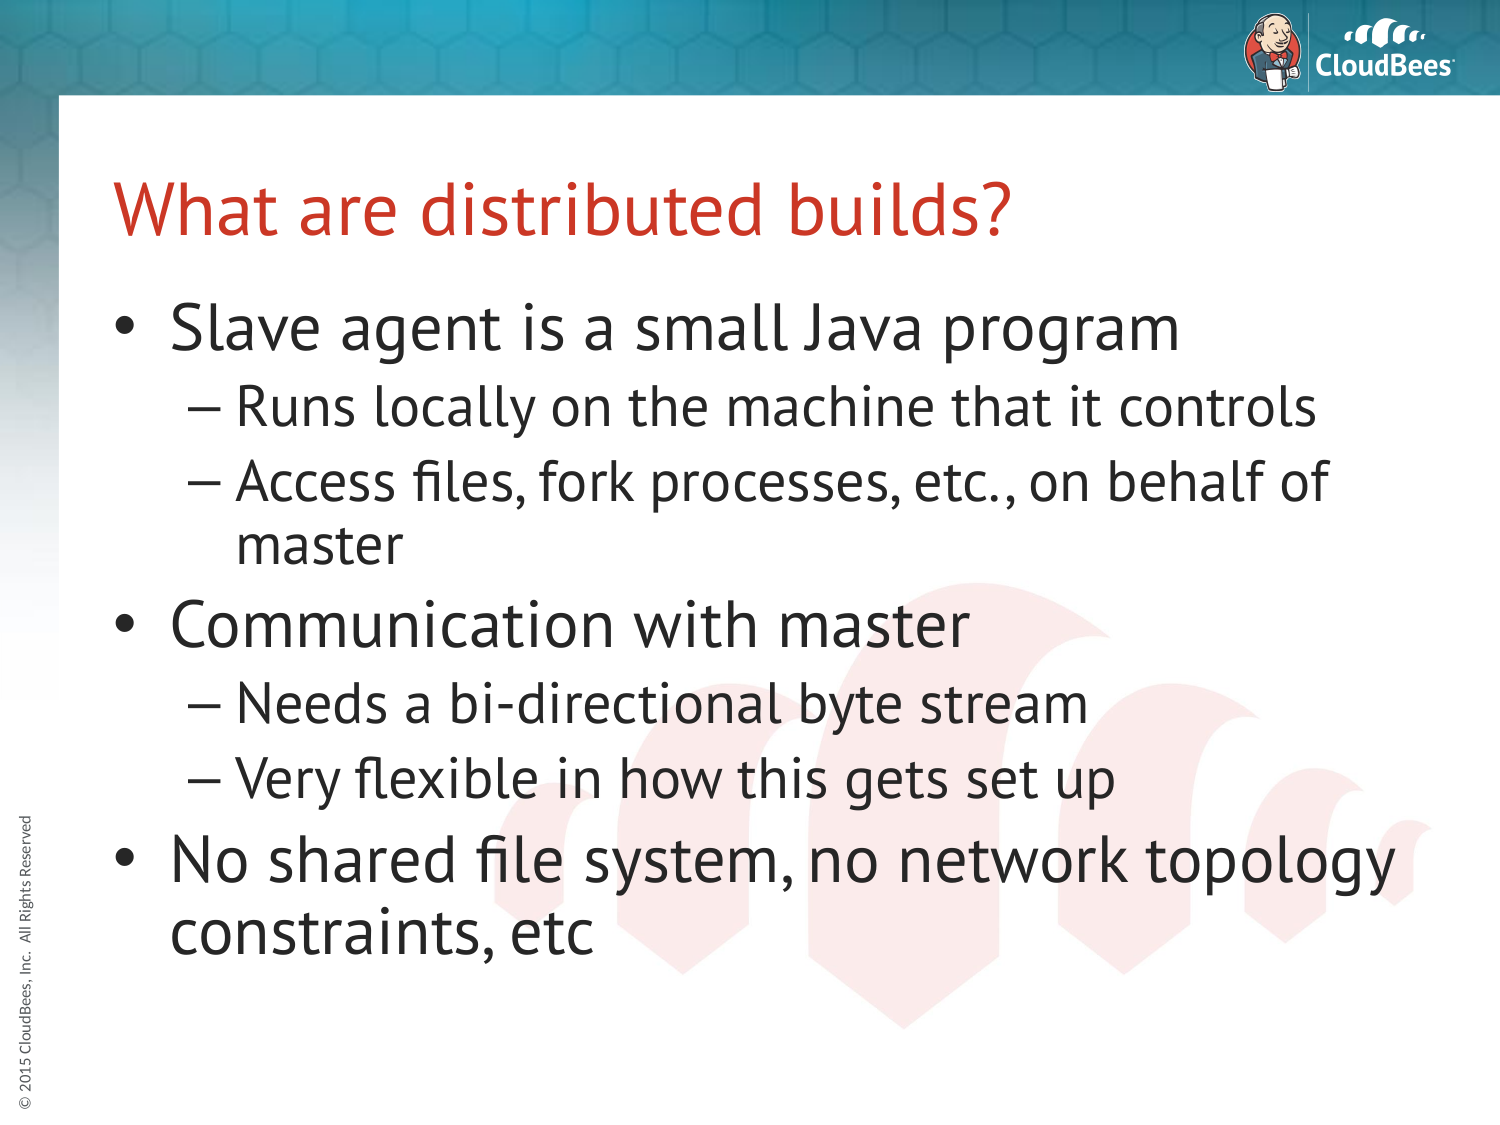

# What are distributed builds?
Slave agent is a small Java program
Runs locally on the machine that it controls
Access files, fork processes, etc., on behalf of master
Communication with master
Needs a bi-directional byte stream
Very flexible in how this gets set up
No shared file system, no network topology constraints, etc